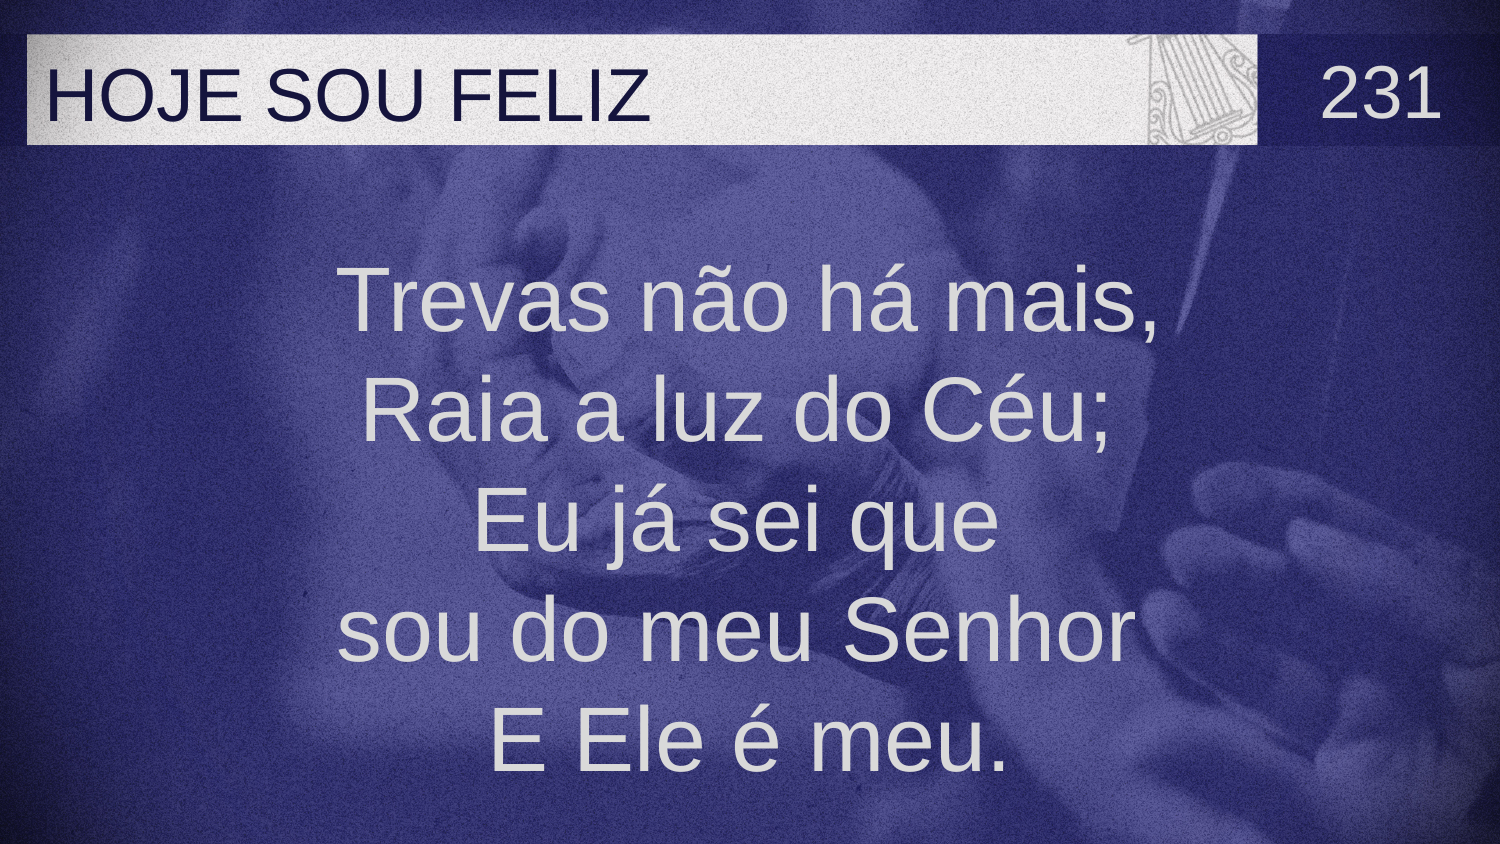

# HOJE SOU FELIZ
231
Trevas não há mais,
Raia a luz do Céu;
Eu já sei que
sou do meu Senhor
E Ele é meu.